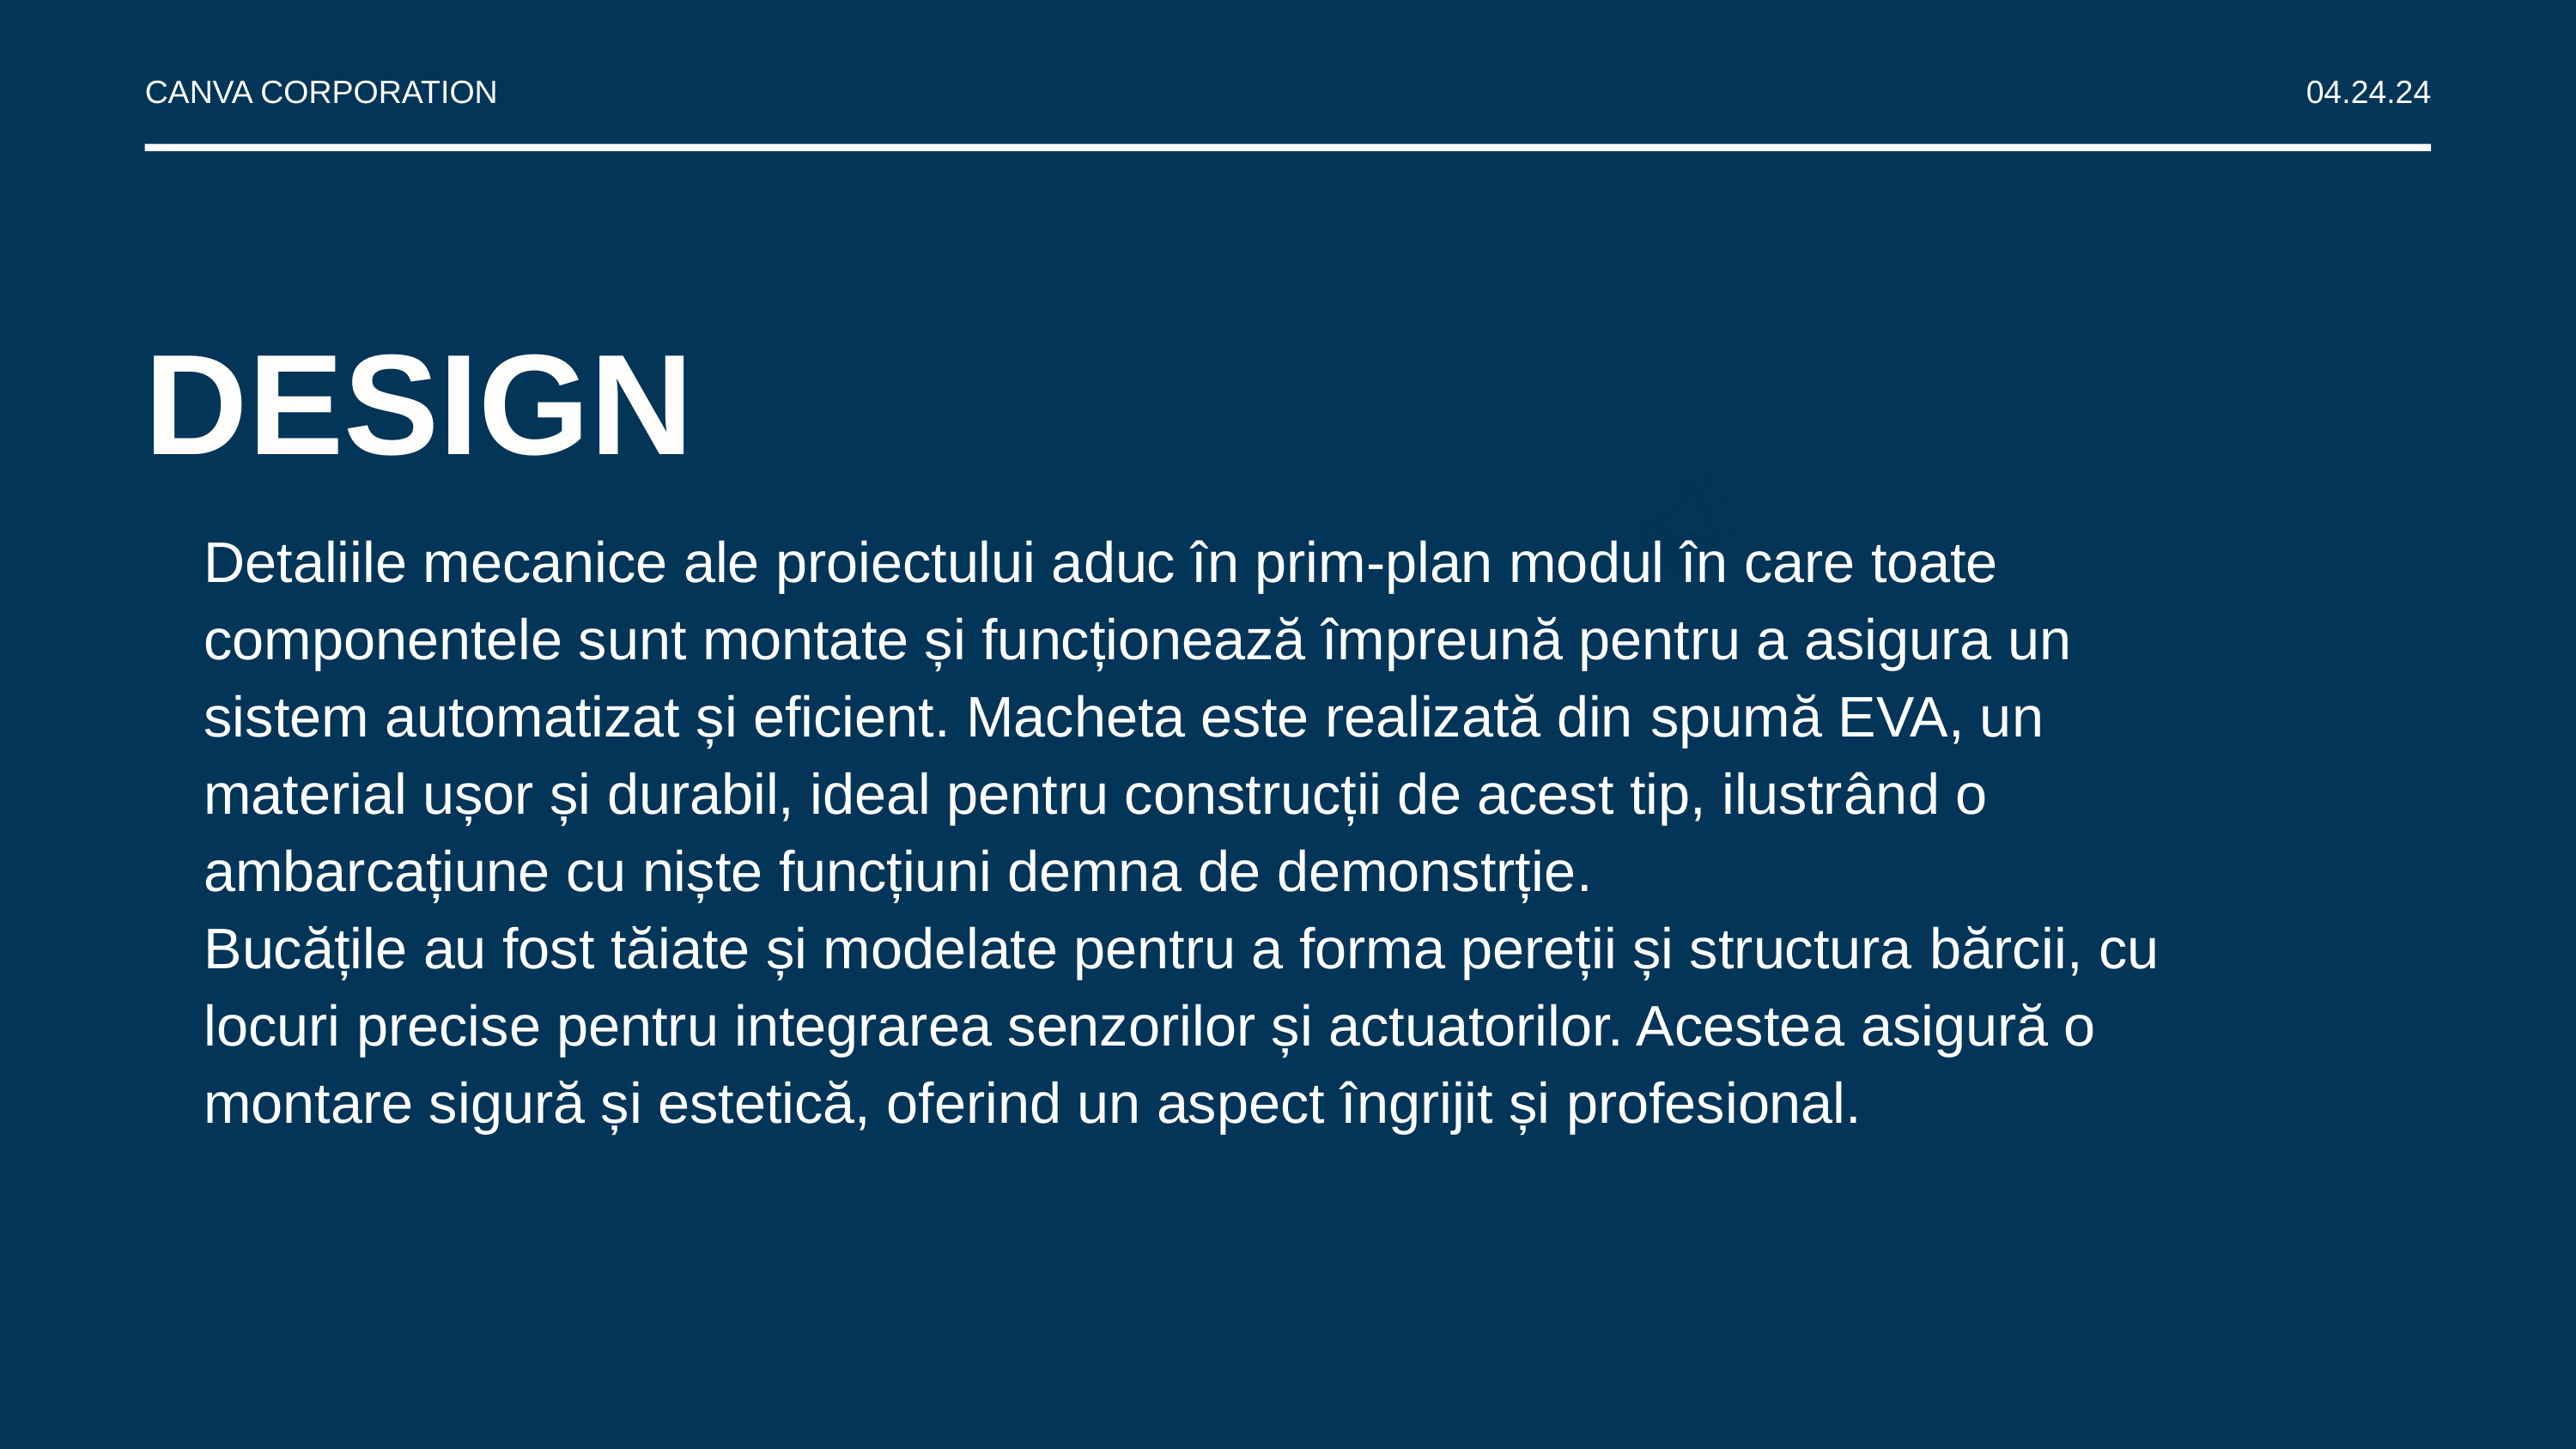

CANVA CORPORATION
04.24.24

DESIGN

Detaliile mecanice ale proiectului aduc în prim-plan modul în care toate componentele sunt montate și funcționează împreună pentru a asigura un sistem automatizat și eficient. Macheta este realizată din spumă EVA, un material ușor și durabil, ideal pentru construcții de acest tip, ilustrând o ambarcațiune cu niște funcțiuni demna de demonstrție.
Bucățile au fost tăiate și modelate pentru a forma pereții și structura bărcii, cu locuri precise pentru integrarea senzorilor și actuatorilor. Acestea asigură o montare sigură și estetică, oferind un aspect îngrijit și profesional.